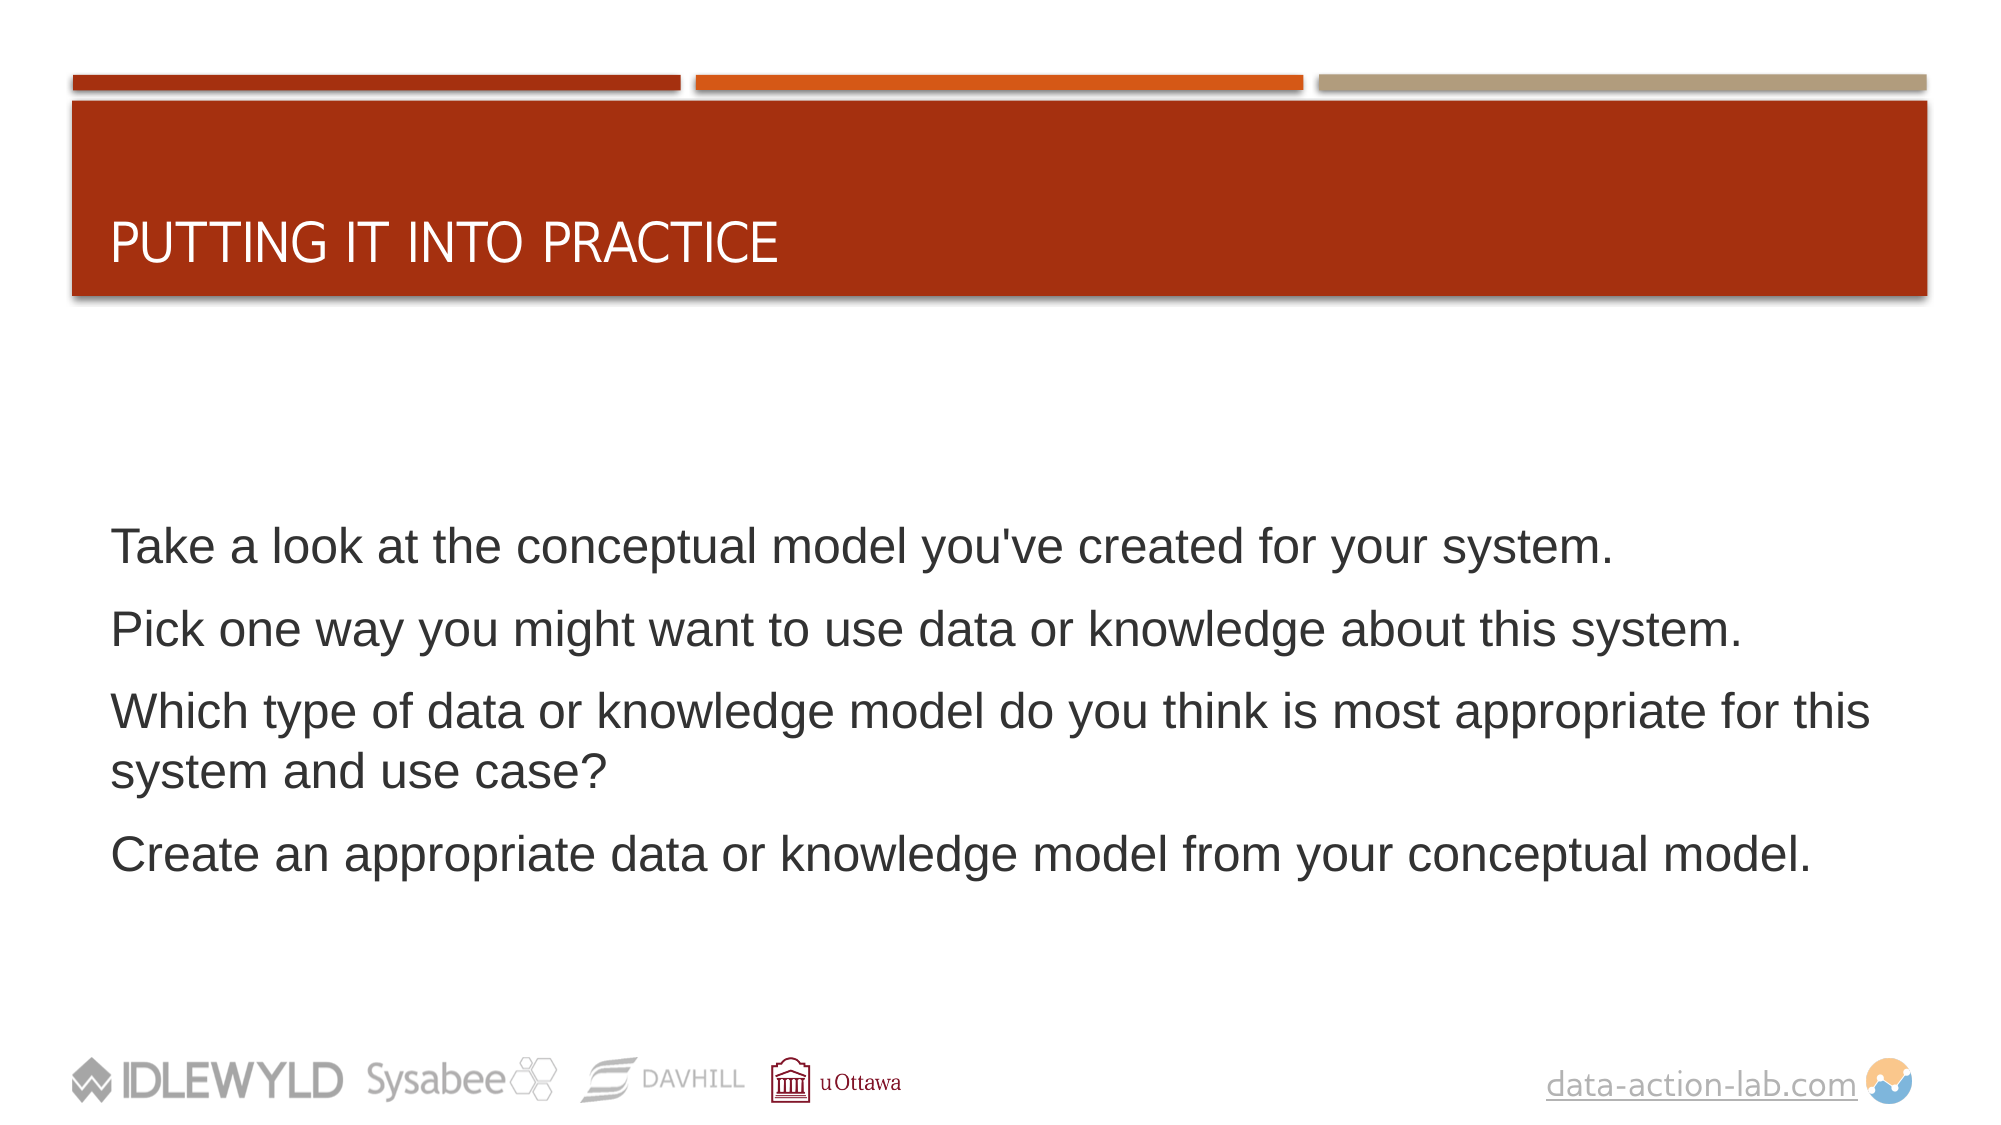

# Putting IT Into Practice
Take a look at the conceptual model you've created for your system.
Pick one way you might want to use data or knowledge about this system.
Which type of data or knowledge model do you think is most appropriate for this system and use case?
Create an appropriate data or knowledge model from your conceptual model.